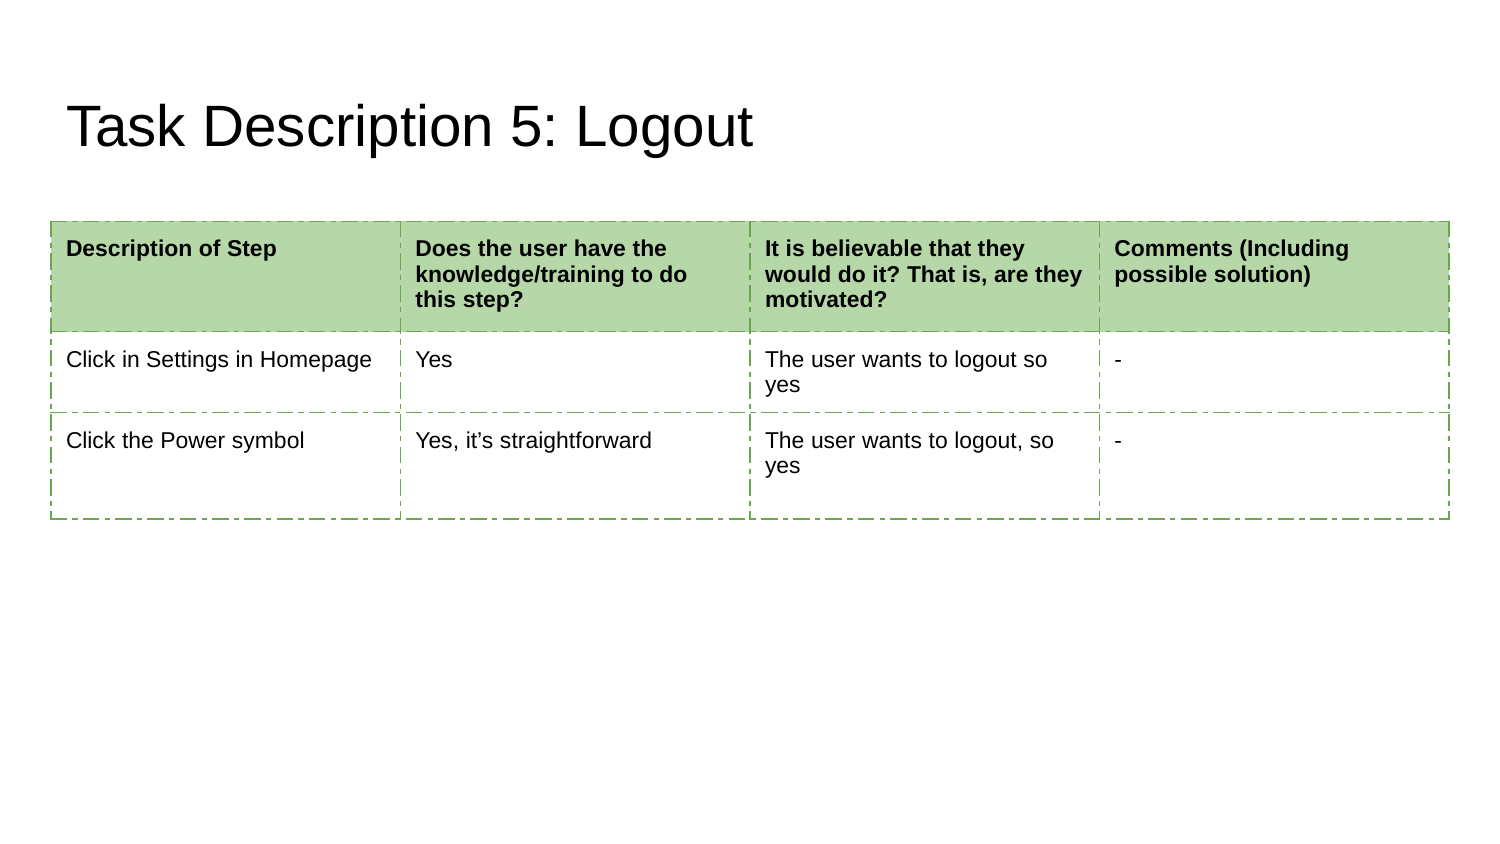

# Task Description 5: Logout
| Description of Step | Does the user have the knowledge/training to do this step? | It is believable that they would do it? That is, are they motivated? | Comments (Including possible solution) |
| --- | --- | --- | --- |
| Click in Settings in Homepage | Yes | The user wants to logout so yes | - |
| Click the Power symbol | Yes, it’s straightforward | The user wants to logout, so yes | - |